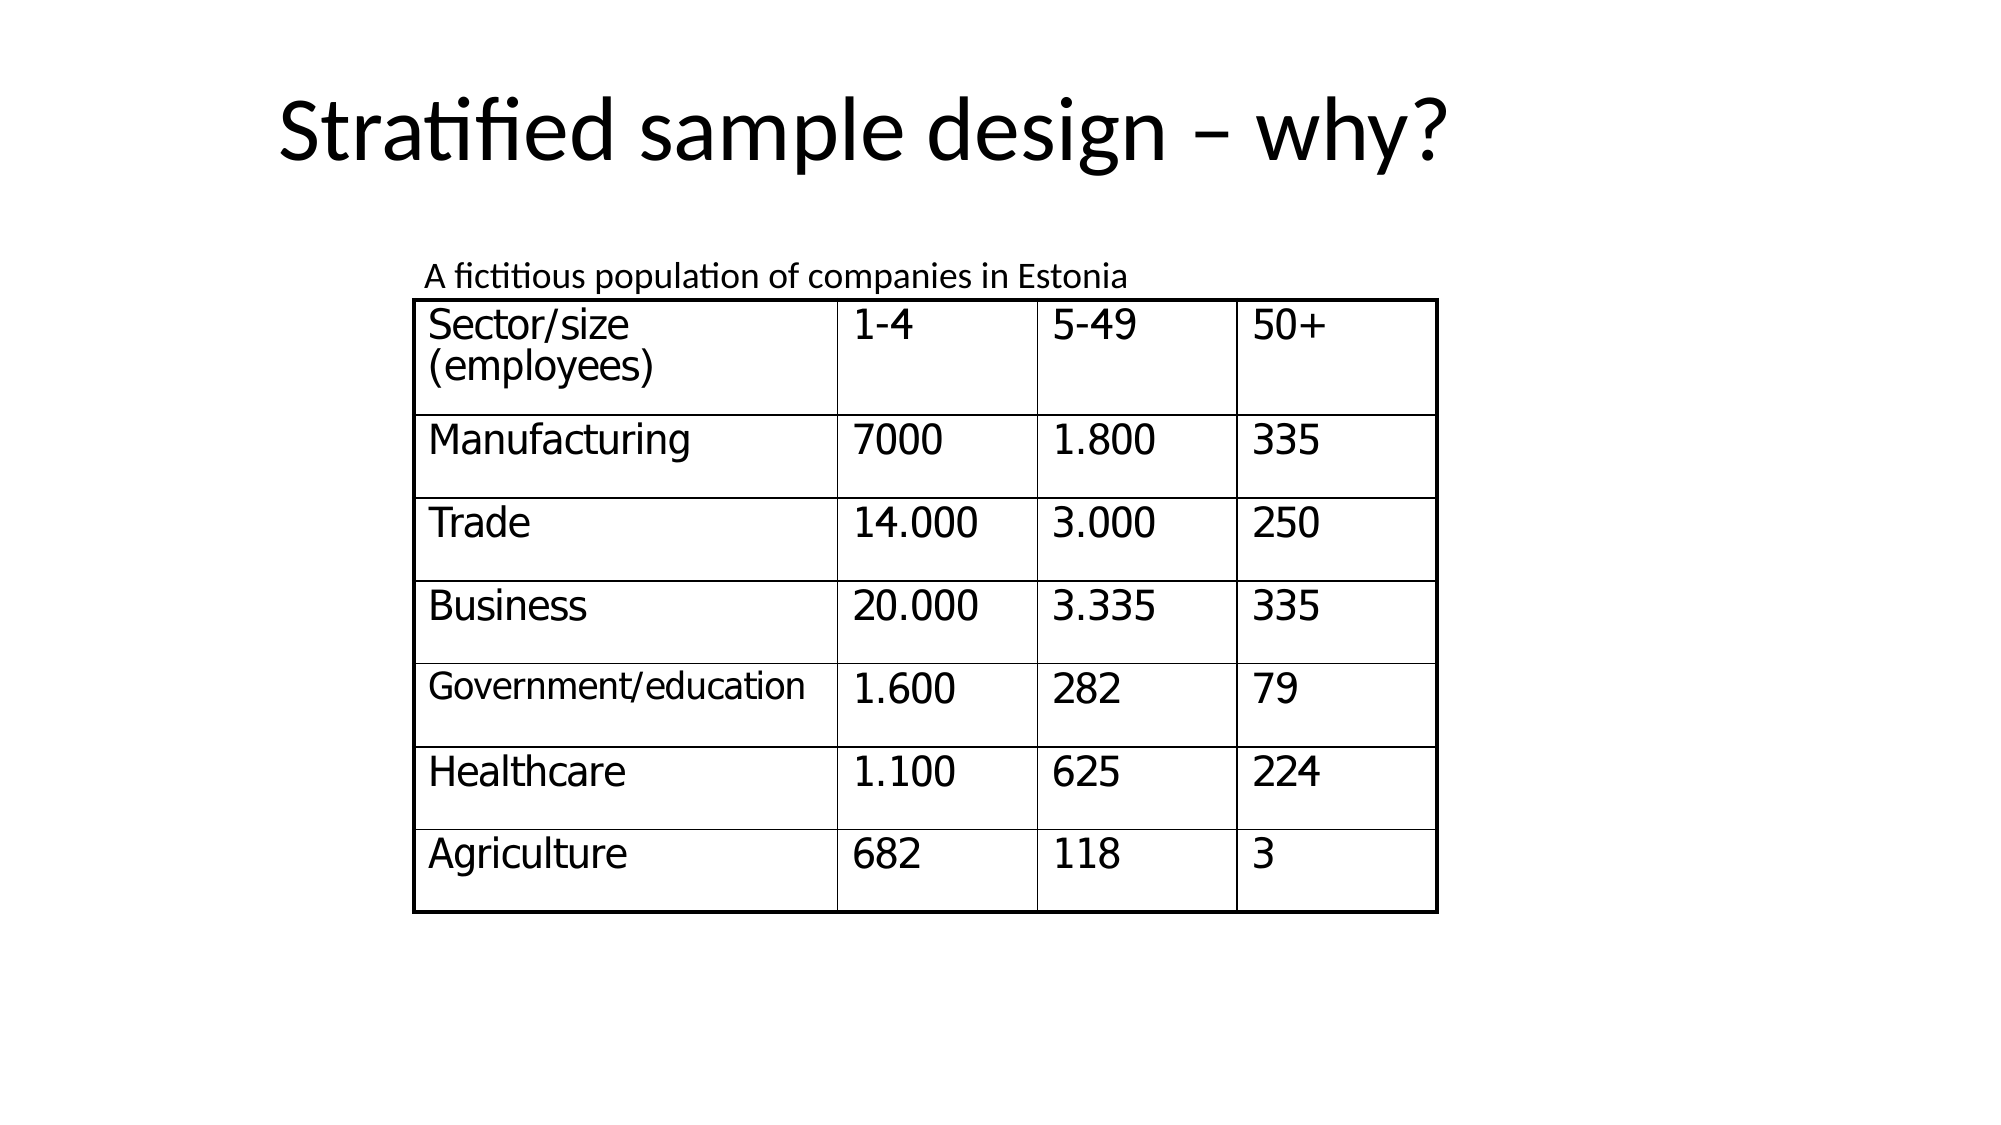

# Stratified sample design – why?
A fictitious population of companies in Estonia
| Sector/size (employees) | 1-4 | 5-49 | 50+ |
| --- | --- | --- | --- |
| Manufacturing | 7000 | 1.800 | 335 |
| Trade | 14.000 | 3.000 | 250 |
| Business | 20.000 | 3.335 | 335 |
| Government/education | 1.600 | 282 | 79 |
| Healthcare | 1.100 | 625 | 224 |
| Agriculture | 682 | 118 | 3 |